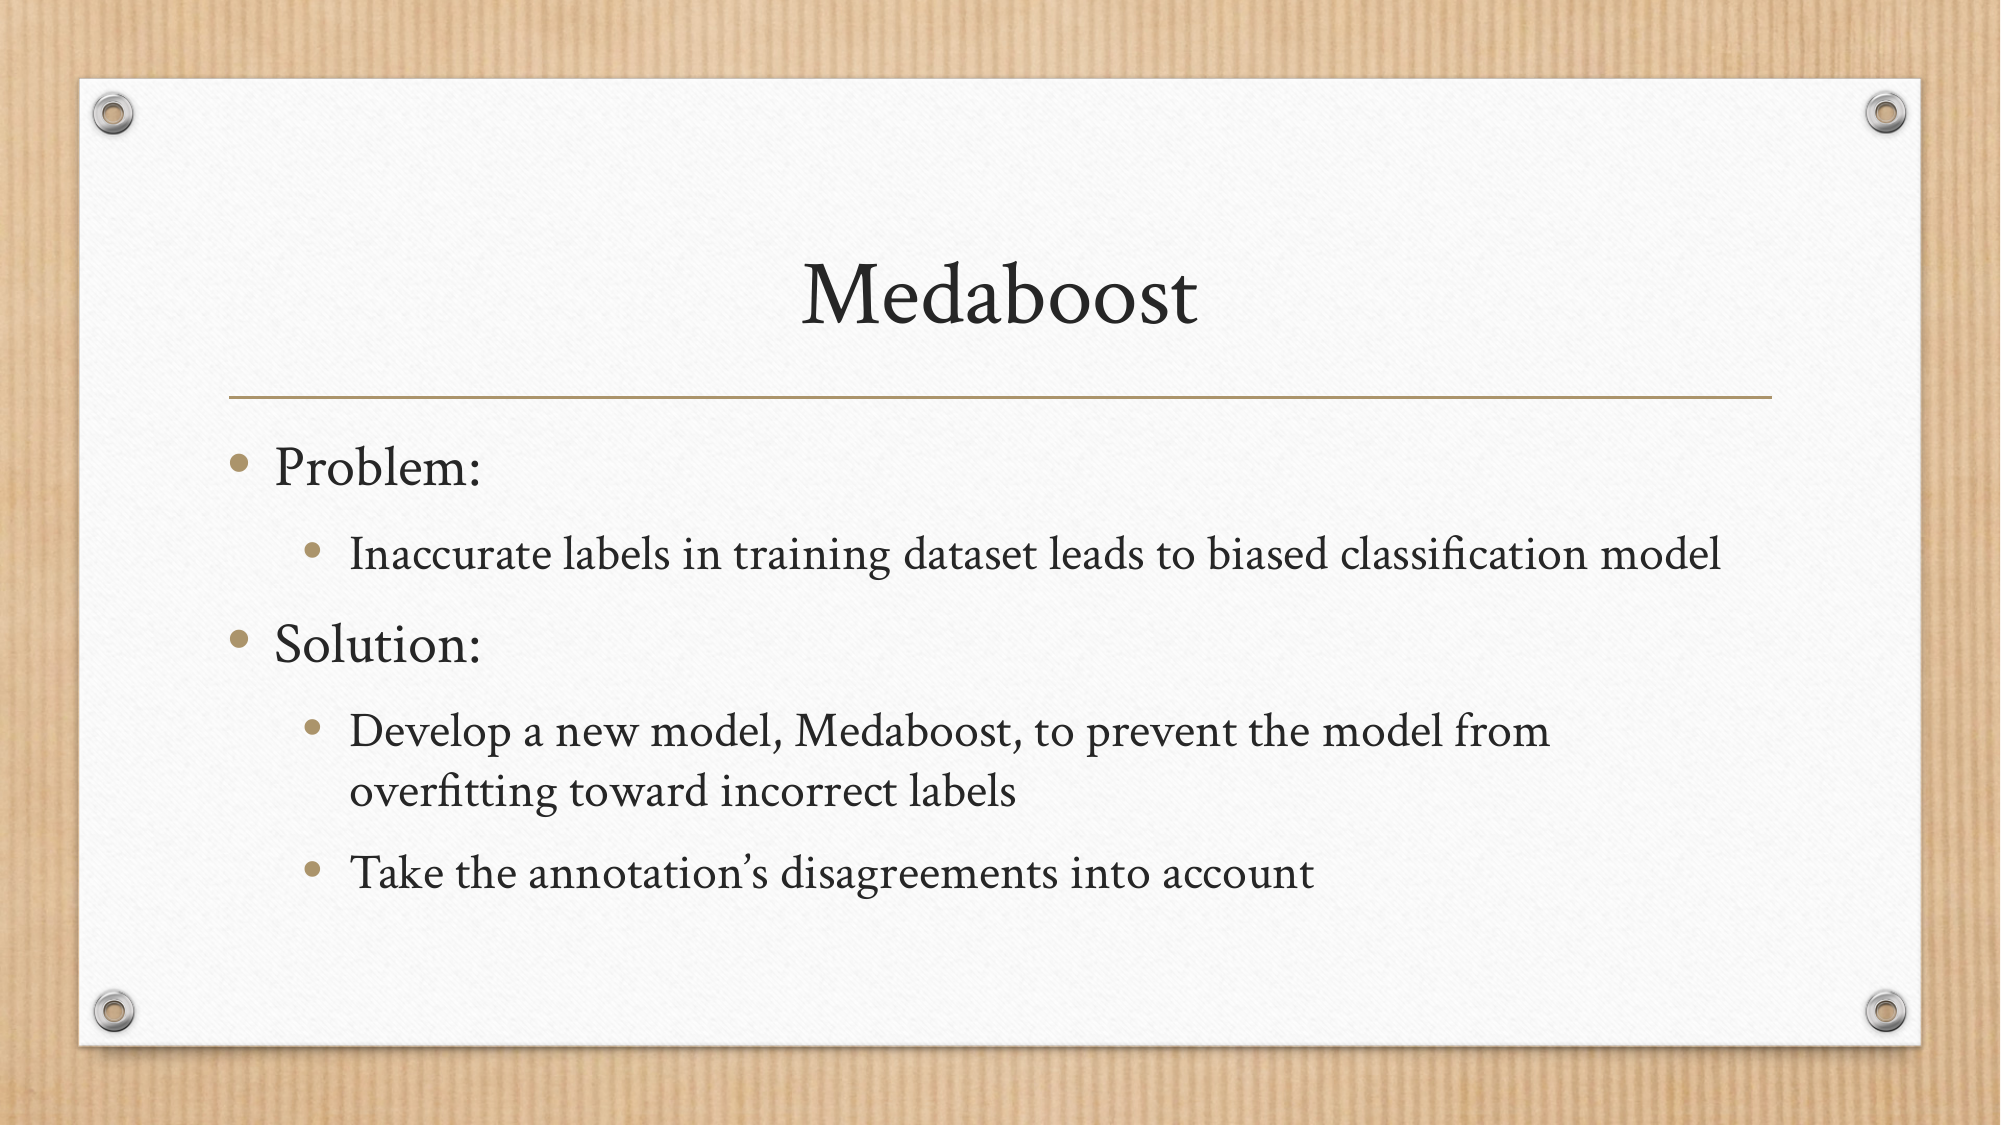

# Medaboost
Problem:
Inaccurate labels in training dataset leads to biased classification model
Solution:
Develop a new model, Medaboost, to prevent the model from overfitting toward incorrect labels
Take the annotation’s disagreements into account